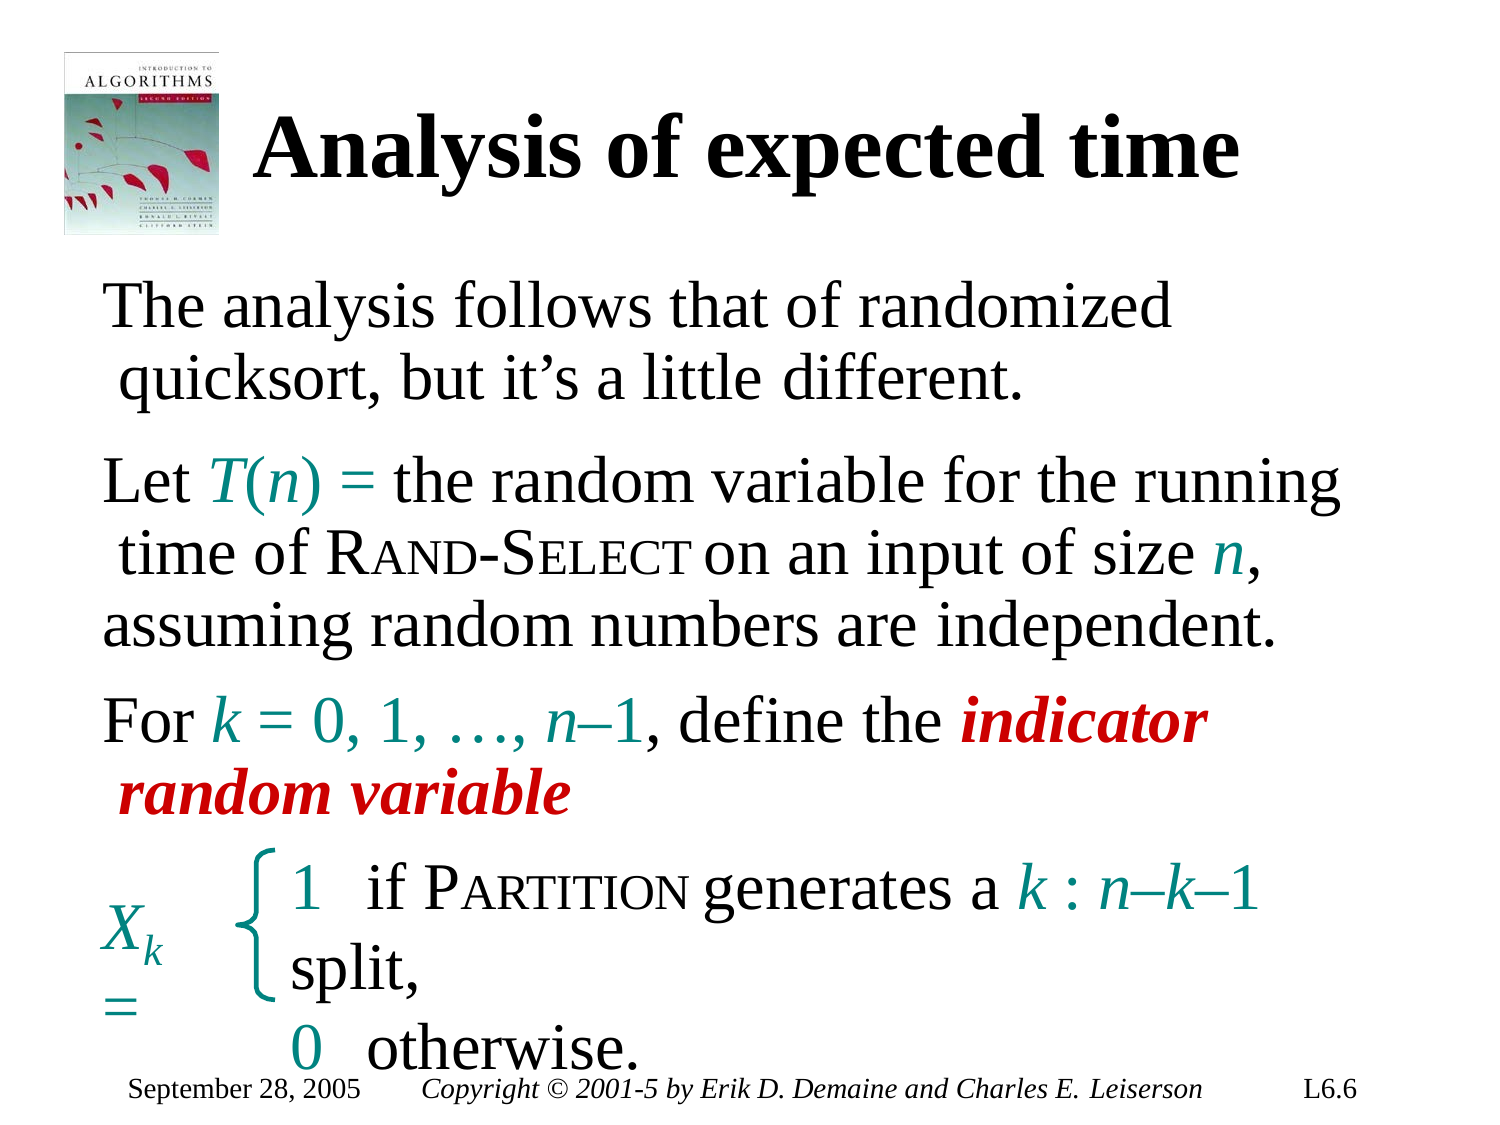

# Analysis of expected time
The analysis follows that of randomized  quicksort, but it’s a little different.
Let T(n) = the random variable for the running  time of RAND-SELECT on an input of size n,  assuming random numbers are independent.
For k = 0, 1, …, n–1, define the indicator  random variable
1	if PARTITION generates a k : n–k–1 split,
0	otherwise.

X	=
k
September 28, 2005
Copyright © 2001-5 by Erik D. Demaine and Charles E. Leiserson
L6.6